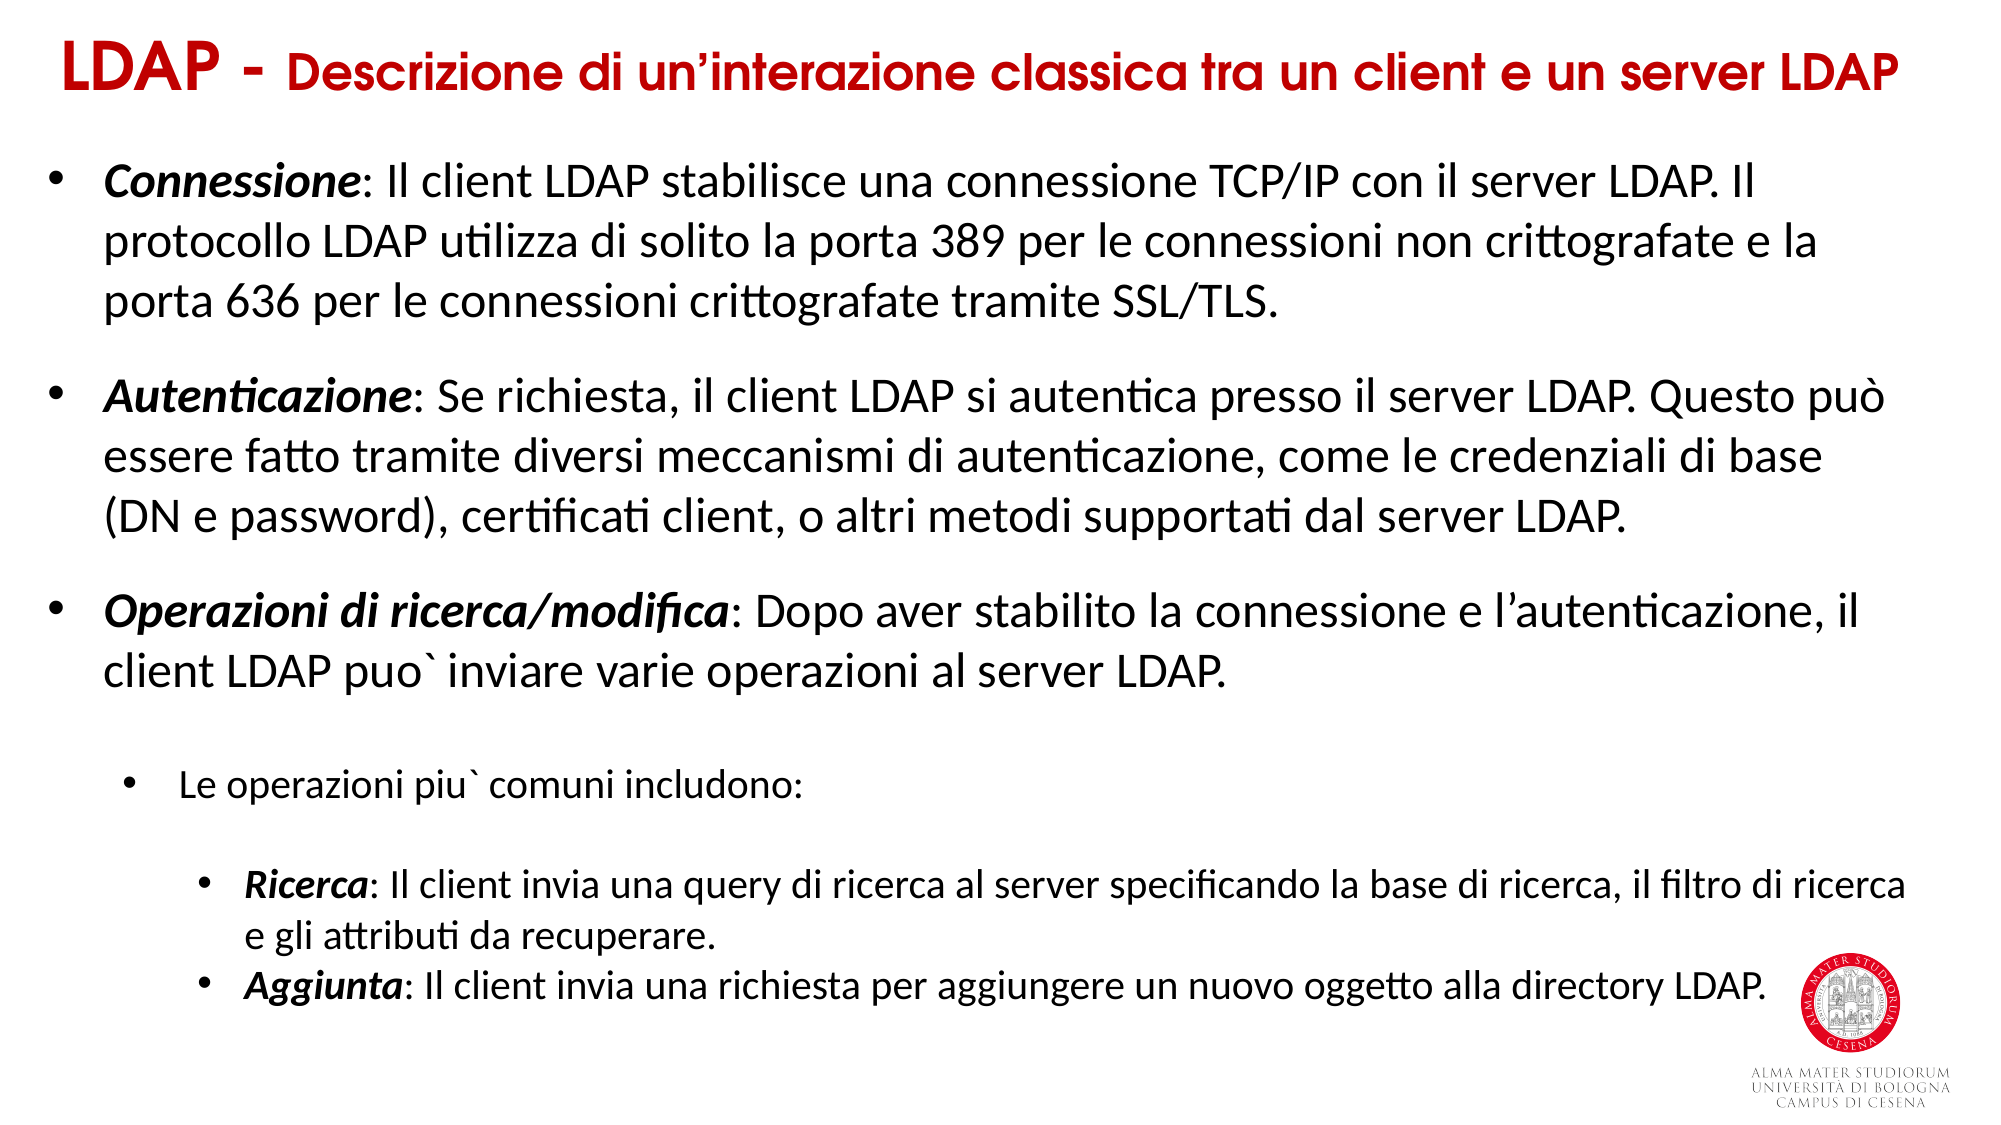

LDAP - Descrizione di un’interazione classica tra un client e un server LDAP
Connessione: Il client LDAP stabilisce una connessione TCP/IP con il server LDAP. Il protocollo LDAP utilizza di solito la porta 389 per le connessioni non crittografate e la porta 636 per le connessioni crittografate tramite SSL/TLS.

Autenticazione: Se richiesta, il client LDAP si autentica presso il server LDAP. Questo può essere fatto tramite diversi meccanismi di autenticazione, come le credenziali di base (DN e password), certificati client, o altri metodi supportati dal server LDAP.

Operazioni di ricerca/modifica: Dopo aver stabilito la connessione e l’autenticazione, il client LDAP puo` inviare varie operazioni al server LDAP.

Le operazioni piu` comuni includono:

Ricerca: Il client invia una query di ricerca al server specificando la base di ricerca, il filtro di ricerca e gli attributi da recuperare.
Aggiunta: Il client invia una richiesta per aggiungere un nuovo oggetto alla directory LDAP.